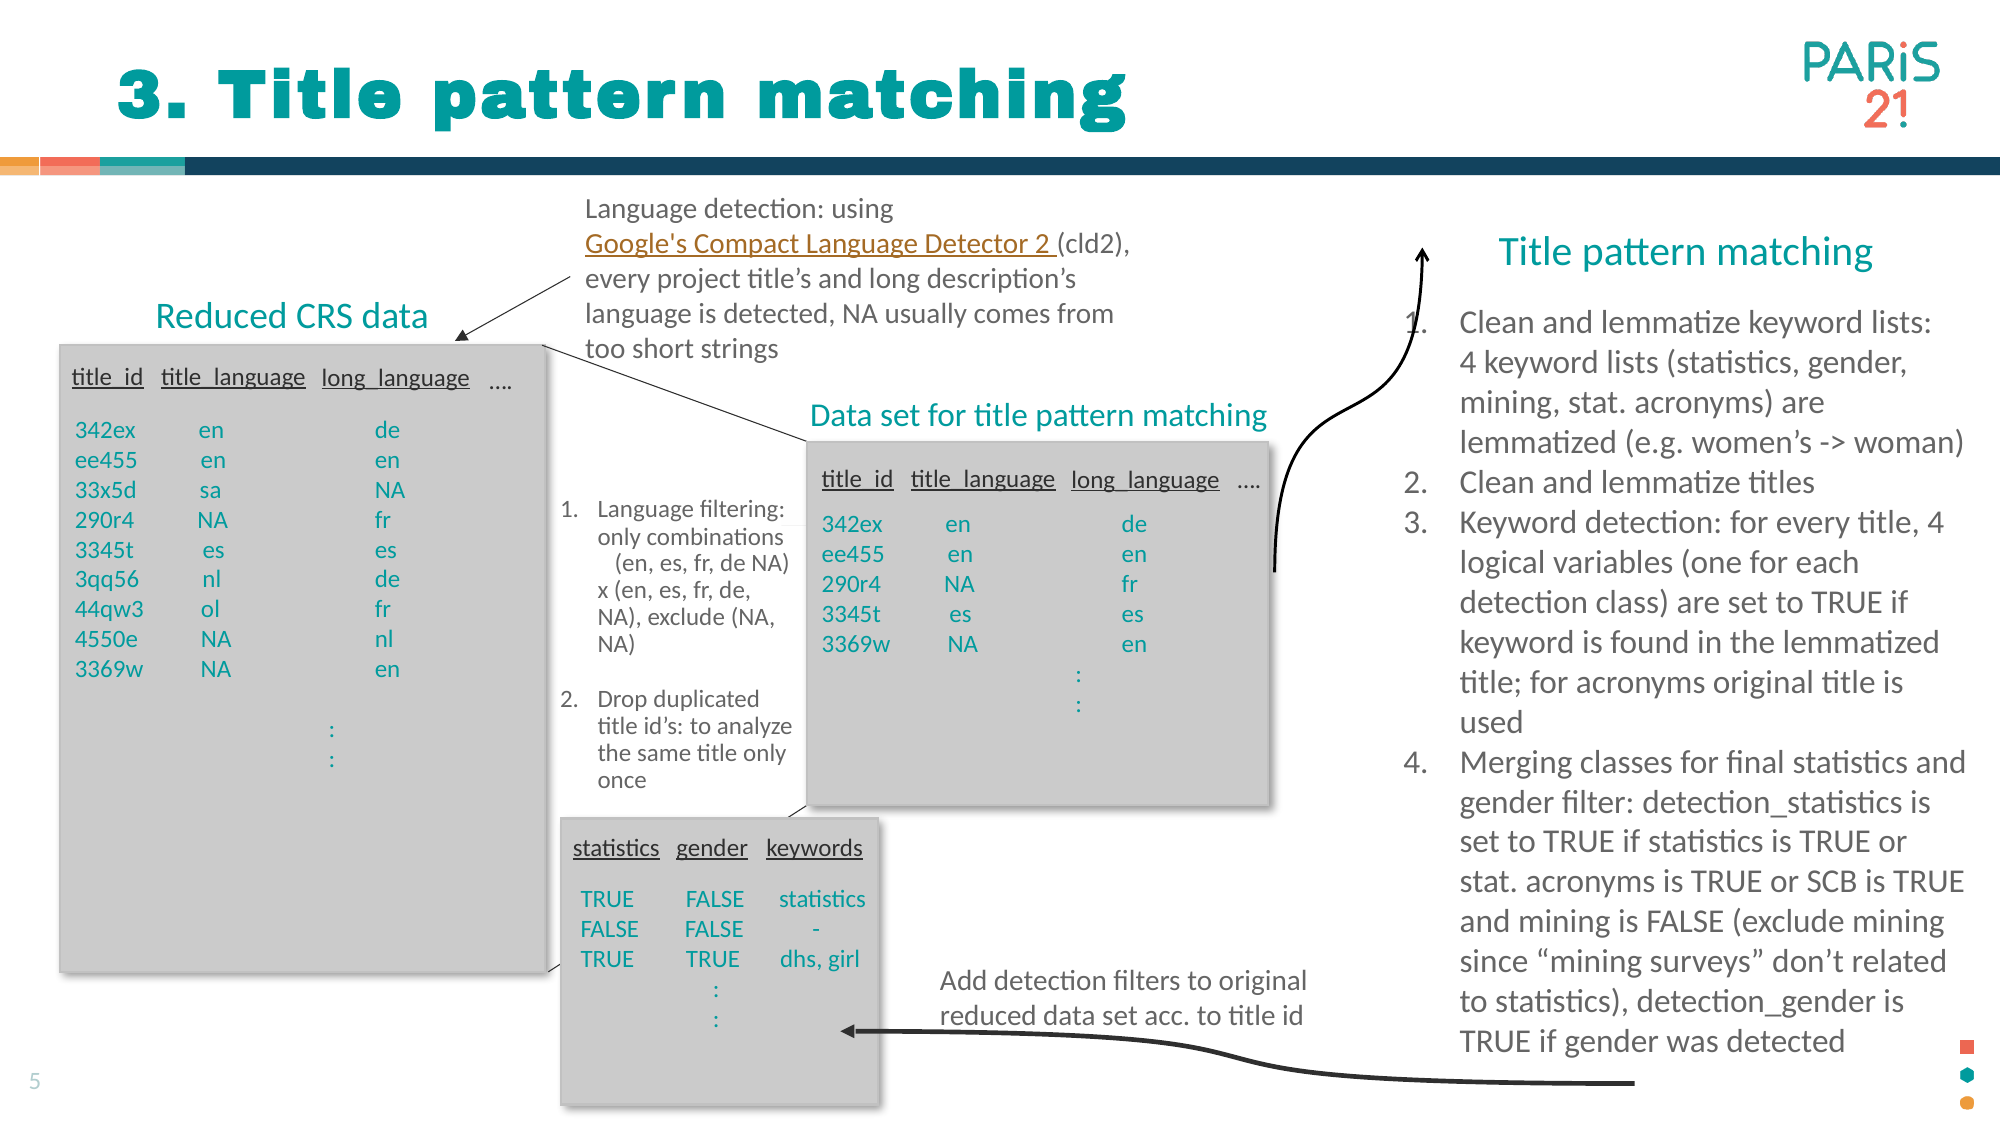

# 3. Title pattern matching
Language detection: using Google's Compact Language Detector 2 (cld2), every project title’s and long description’s language is detected, NA usually comes from too short strings
Title pattern matching
Reduced CRS data
Clean and lemmatize keyword lists:     4 keyword lists (statistics, gender, mining, stat. acronyms) are lemmatized (e.g. women’s -> woman)
Clean and lemmatize titles
Keyword detection: for every title, 4 logical variables (one for each detection class) are set to TRUE if keyword is found in the lemmatized title; for acronyms original title is used
Merging classes for final statistics and gender filter: detection_statistics is set to TRUE if statistics is TRUE or stat. acronyms is TRUE or SCB is TRUE and mining is FALSE (exclude mining since “mining surveys” don’t related to statistics), detection_gender is TRUE if gender was detected

title_id
title_language
long_language
….
Data set for title pattern matching
342ex           en       	de
ee455           en	en
33x5d           sa		NA
290r4           NA	fr
3345t            es	es
3qq56           nl		de
44qw3          ol 	fr
4550e           NA	nl
3369w          NA	en
	     :
	     :

title_id
title_language
long_language
….
Language filtering: only combinations      (en, es, fr, de NA) x (en, es, fr, de, NA), exclude (NA, NA)
Drop duplicated title id’s: to analyze the same title only once
342ex           en       	de
ee455           en	en
290r4           NA	fr
3345t            es	es
3369w          NA	en
	     :
	     :

statistics
gender
keywords
TRUE         FALSE      statistics
FALSE        FALSE            -
TRUE         TRUE       dhs, girl
                       :
                       :
Add detection filters to original
reduced data set acc. to title id
5